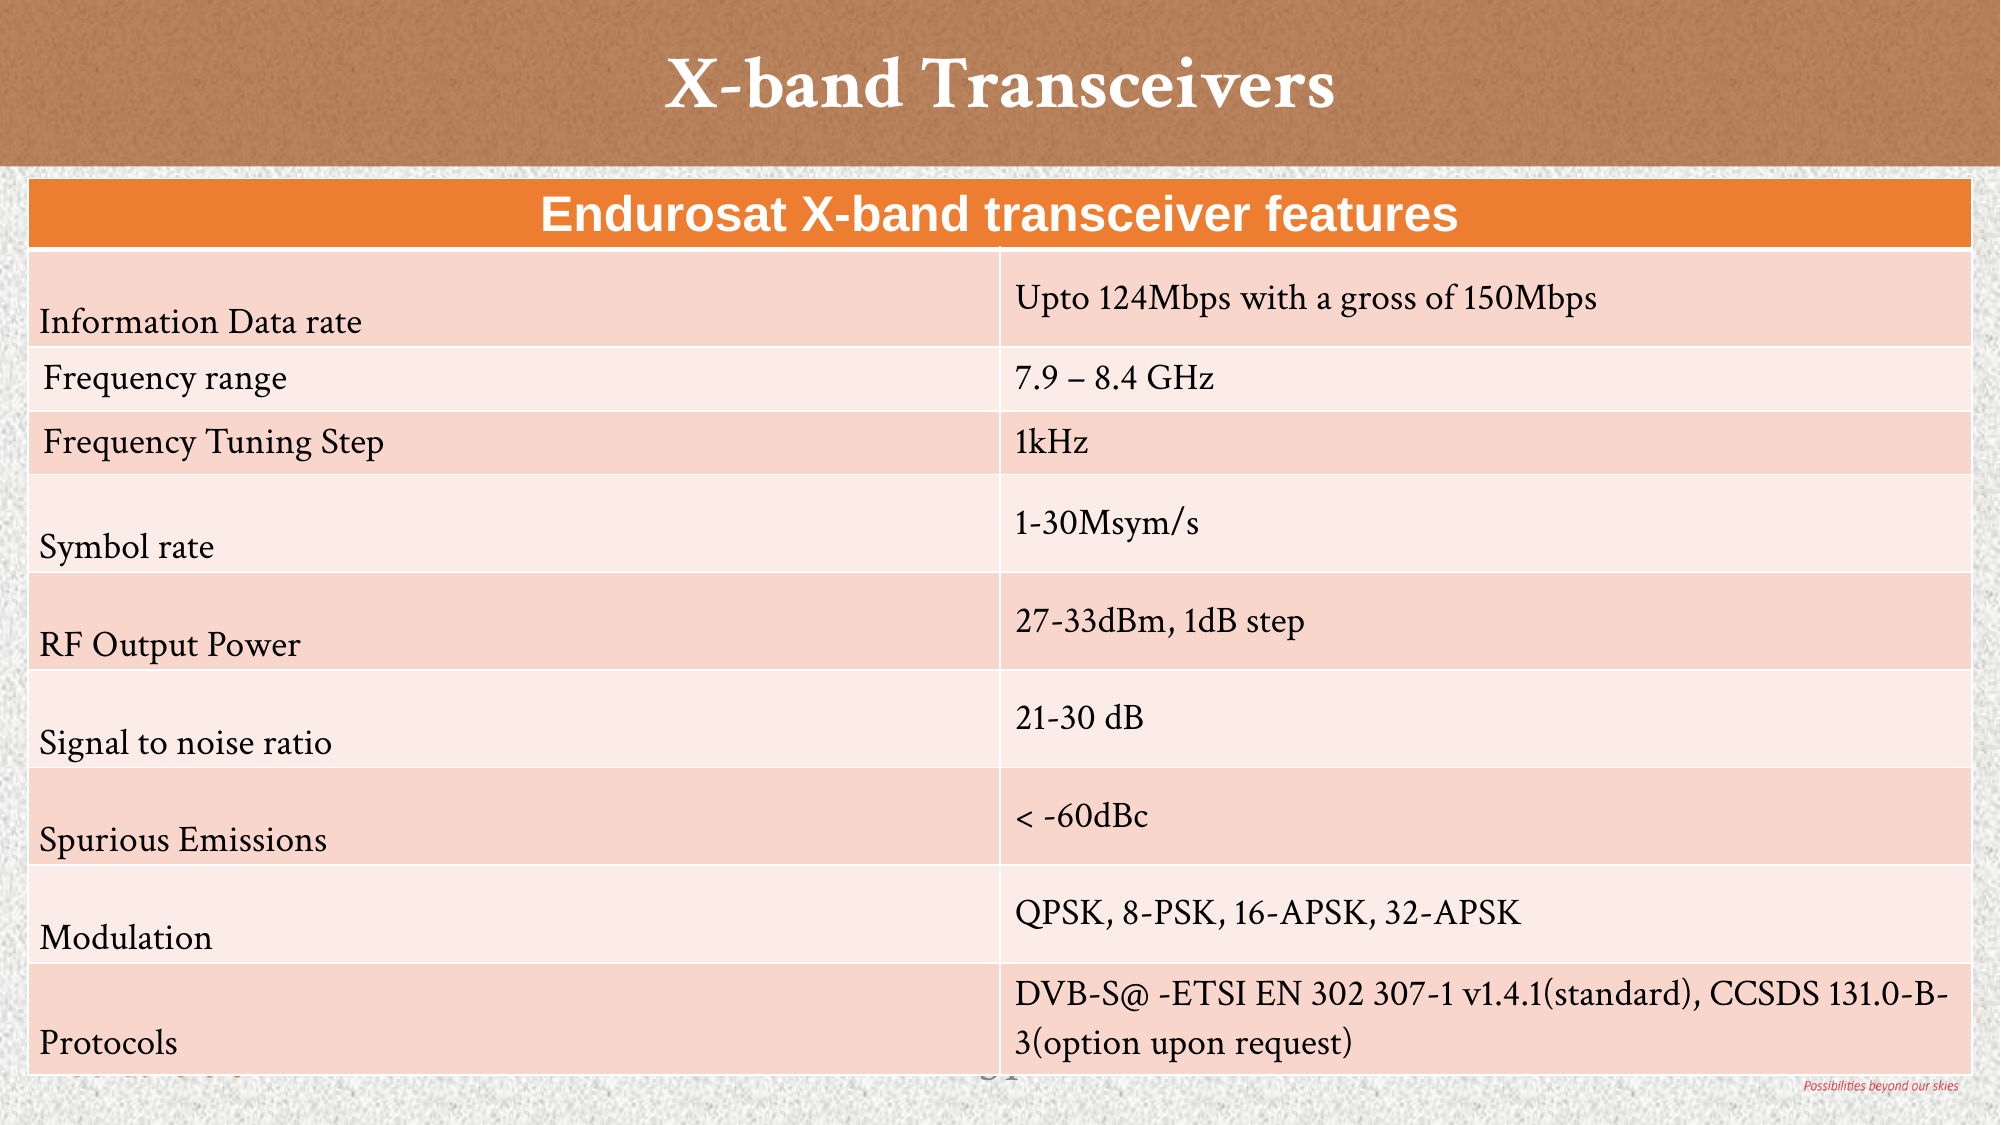

# X-band Transceivers
| Endurosat X-band transceiver features |  |
| --- | --- |
| Information Data rate | Upto 124Mbps with a gross of 150Mbps |
| Frequency range | 7.9 – 8.4 GHz |
| Frequency Tuning Step | 1kHz |
| Symbol rate | 1-30Msym/s |
| RF Output Power | 27-33dBm, 1dB step |
| Signal to noise ratio | 21-30 dB |
| Spurious Emissions | < -60dBc |
| Modulation | QPSK, 8-PSK, 16-APSK, 32-APSK |
| Protocols | DVB-S@ -ETSI EN 302 307-1 v1.4.1(standard), CCSDS 131.0-B-3(option upon request) |
51